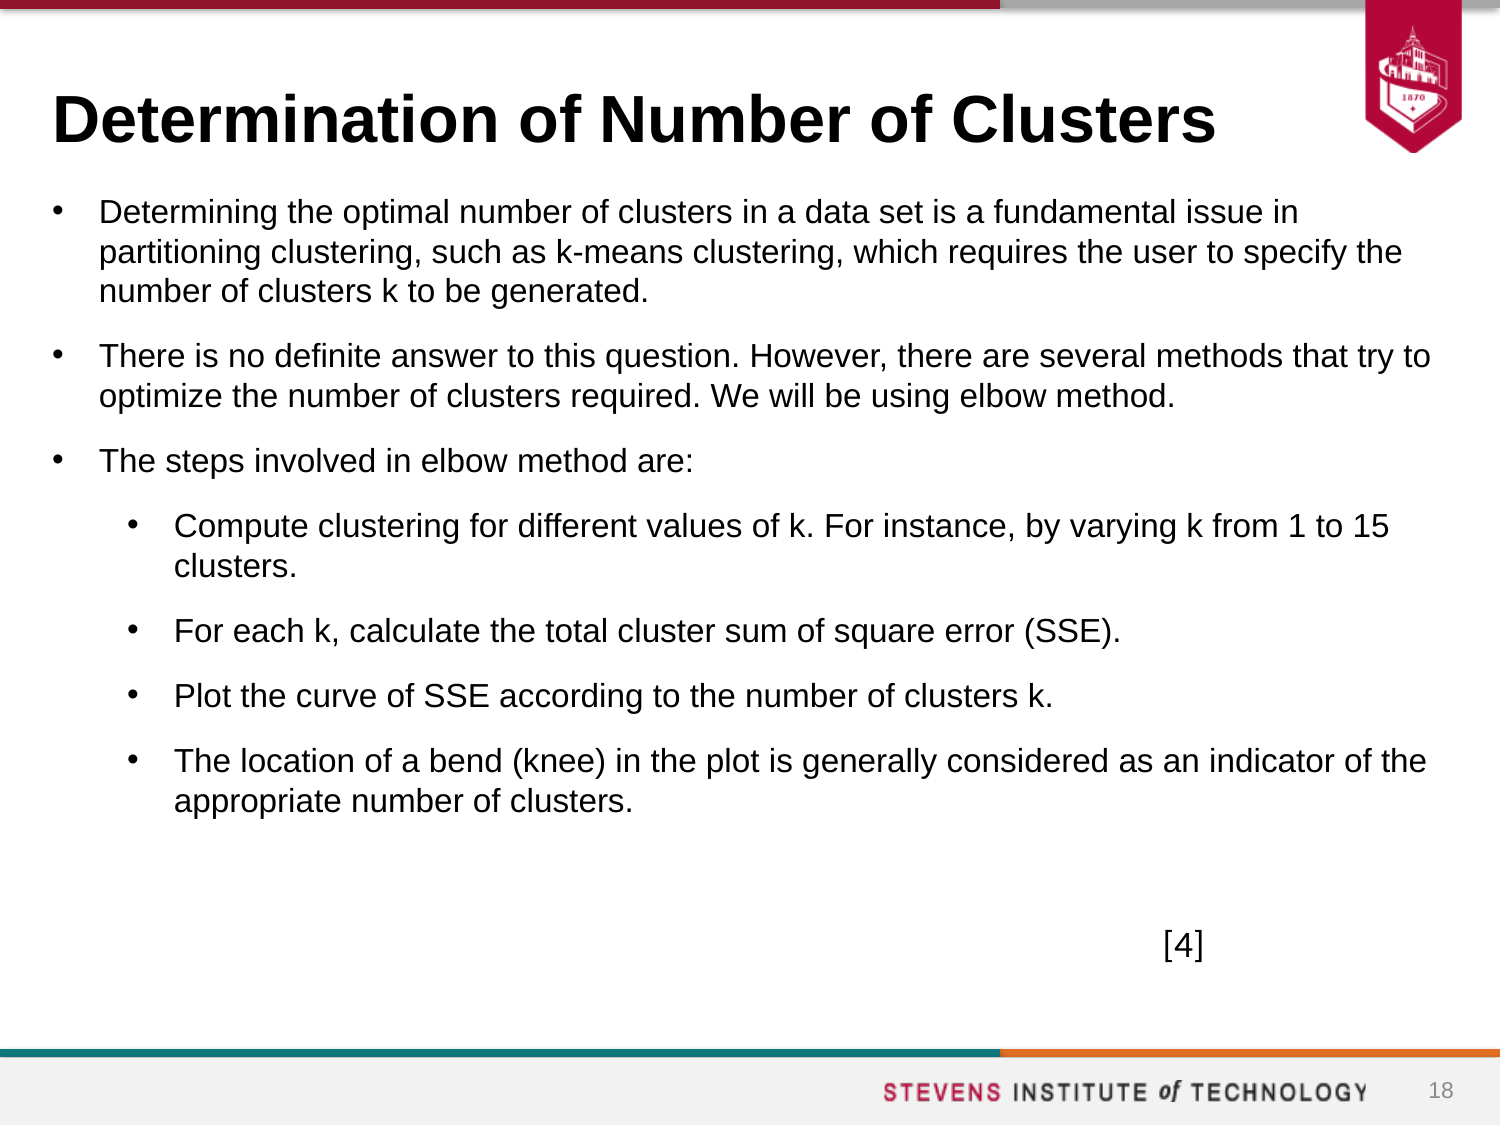

# Determination of Number of Clusters
Determining the optimal number of clusters in a data set is a fundamental issue in partitioning clustering, such as k-means clustering, which requires the user to specify the number of clusters k to be generated.
There is no definite answer to this question. However, there are several methods that try to optimize the number of clusters required. We will be using elbow method.
The steps involved in elbow method are:
Compute clustering for different values of k. For instance, by varying k from 1 to 15 clusters.
For each k, calculate the total cluster sum of square error (SSE).
Plot the curve of SSE according to the number of clusters k.
The location of a bend (knee) in the plot is generally considered as an indicator of the appropriate number of clusters.
[4]
18